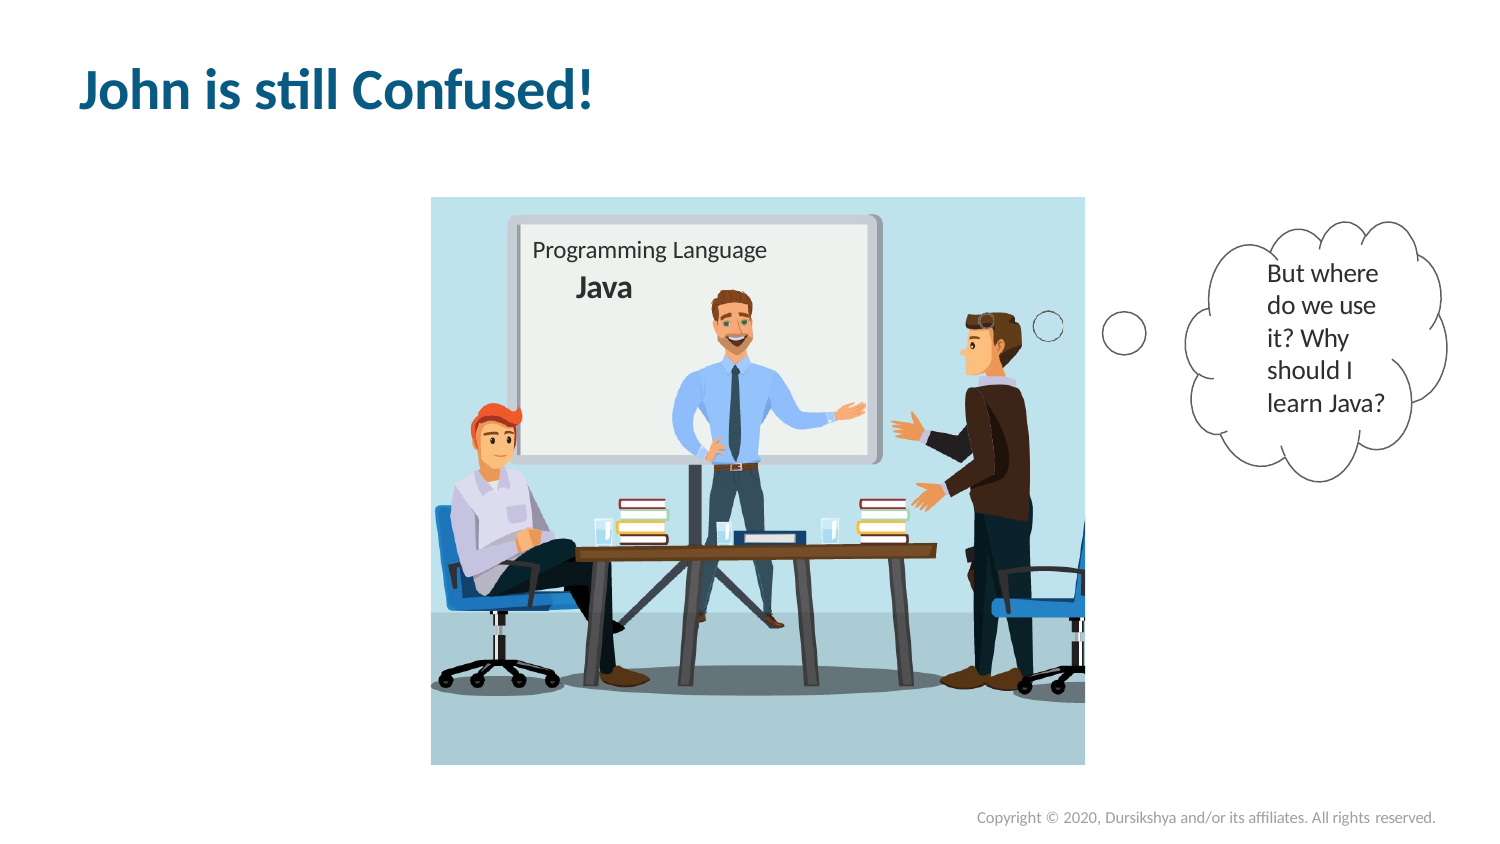

# John is still Confused!

Programming Language
Java
But where  do we use  it? Why  should I  learn Java?

Copyright © 2020, Dursikshya and/or its affiliates. All rights reserved.